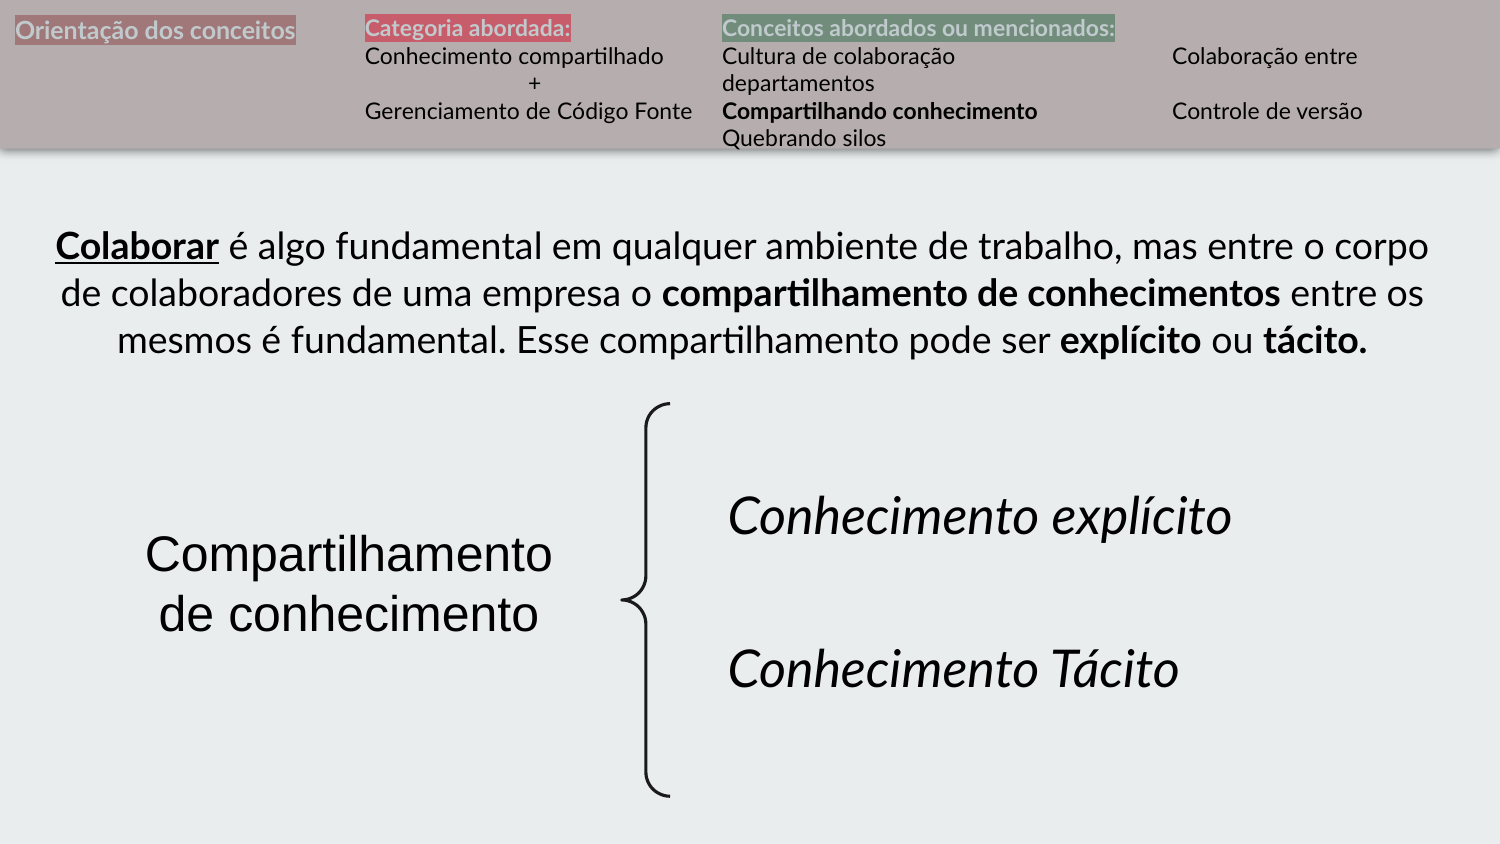

Orientação dos conceitos
Categoria abordada:
Conhecimento compartilhado
+
Gerenciamento de Código Fonte
Conceitos abordados ou mencionados:
Cultura de colaboração		Colaboração entre departamentos
Compartilhando conhecimento  	Controle de versão
Quebrando silos
Colaborar é algo fundamental em qualquer ambiente de trabalho, mas entre o corpo de colaboradores de uma empresa o compartilhamento de conhecimentos entre os mesmos é fundamental. Esse compartilhamento pode ser explícito ou tácito.

Conhecimento explícito
Compartilhamento de conhecimento
Conhecimento Tácito